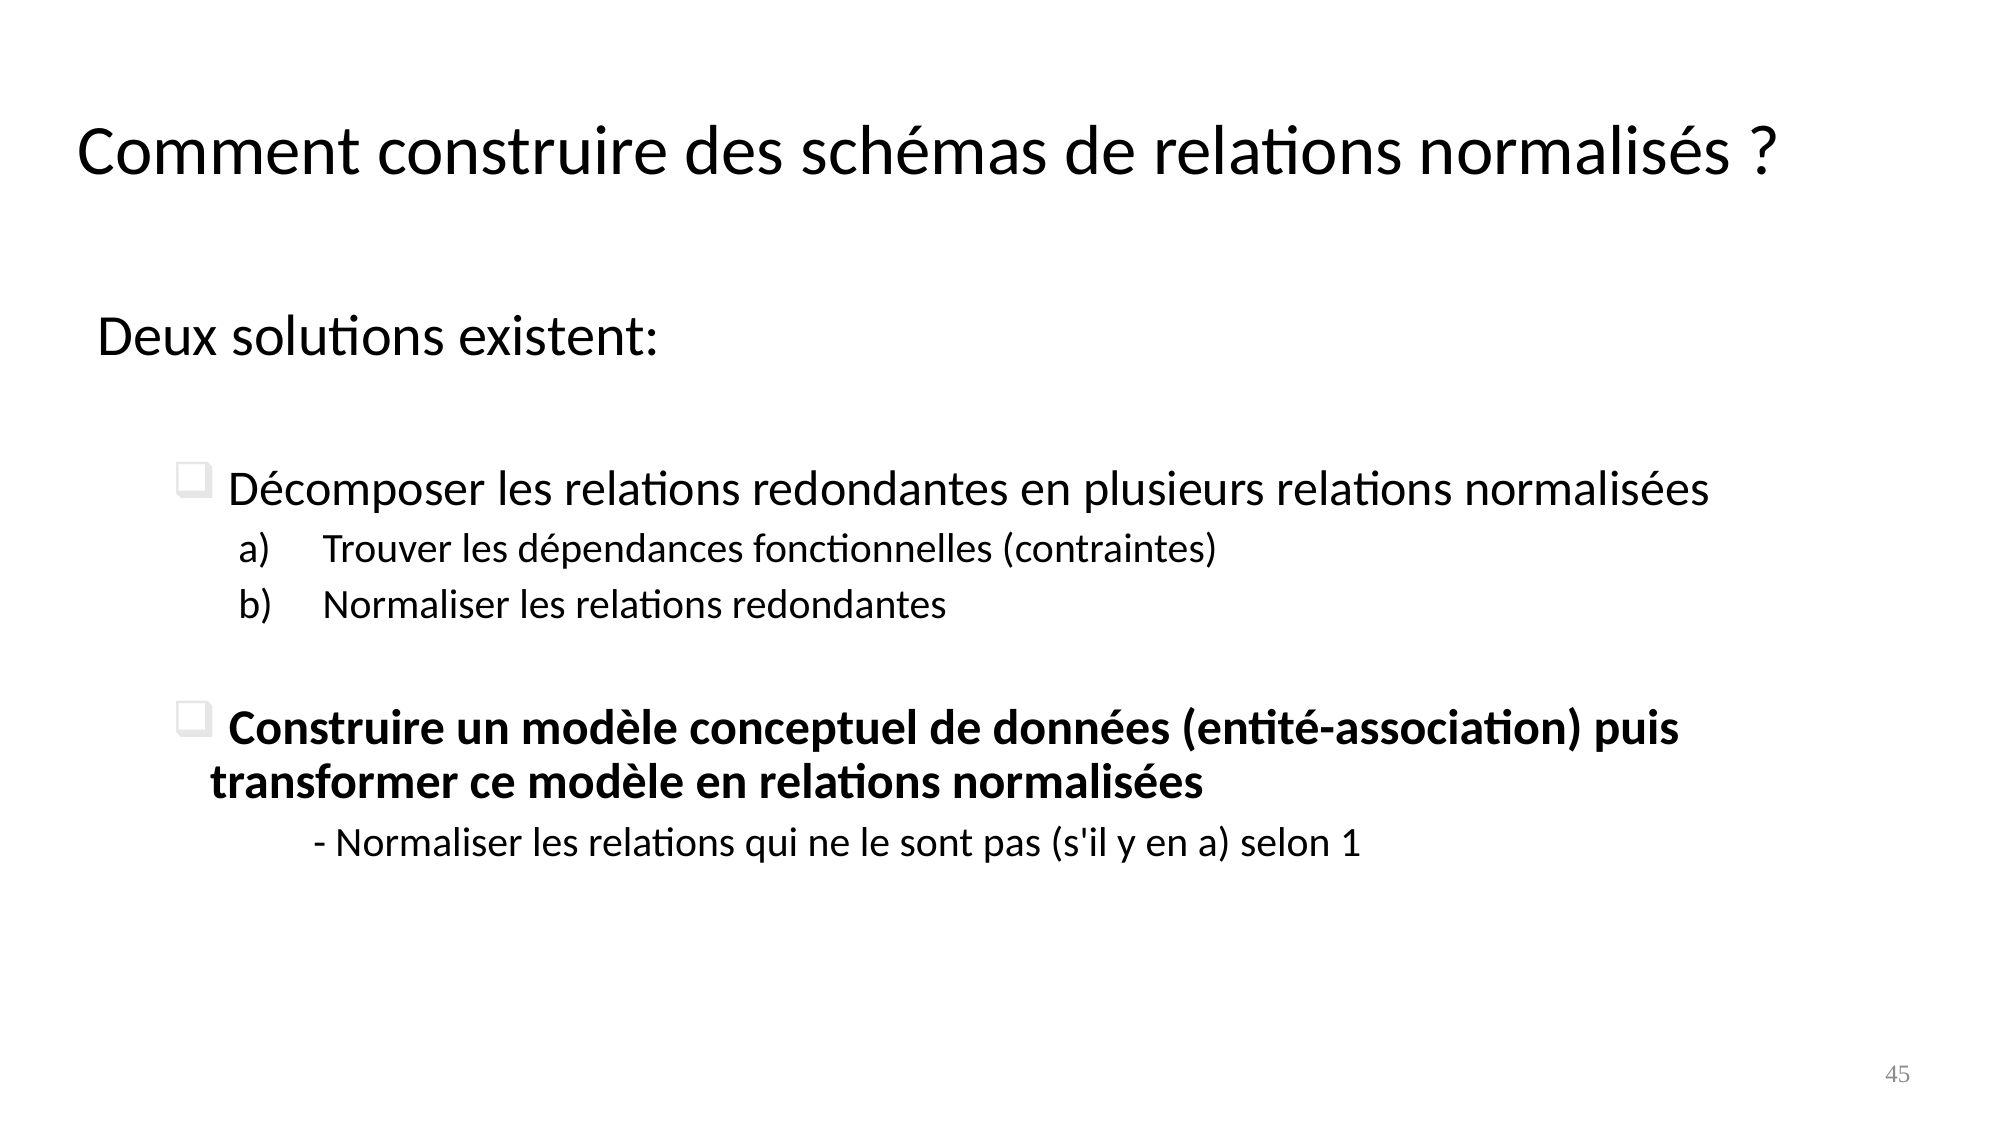

# Comment construire des schémas de relations normalisés ?
Deux solutions existent:

 Décomposer les relations redondantes en plusieurs relations normalisées
Trouver les dépendances fonctionnelles (contraintes)
Normaliser les relations redondantes

 Construire un modèle conceptuel de données (entité-association) puis transformer ce modèle en relations normalisées
- Normaliser les relations qui ne le sont pas (s'il y en a) selon 1

45